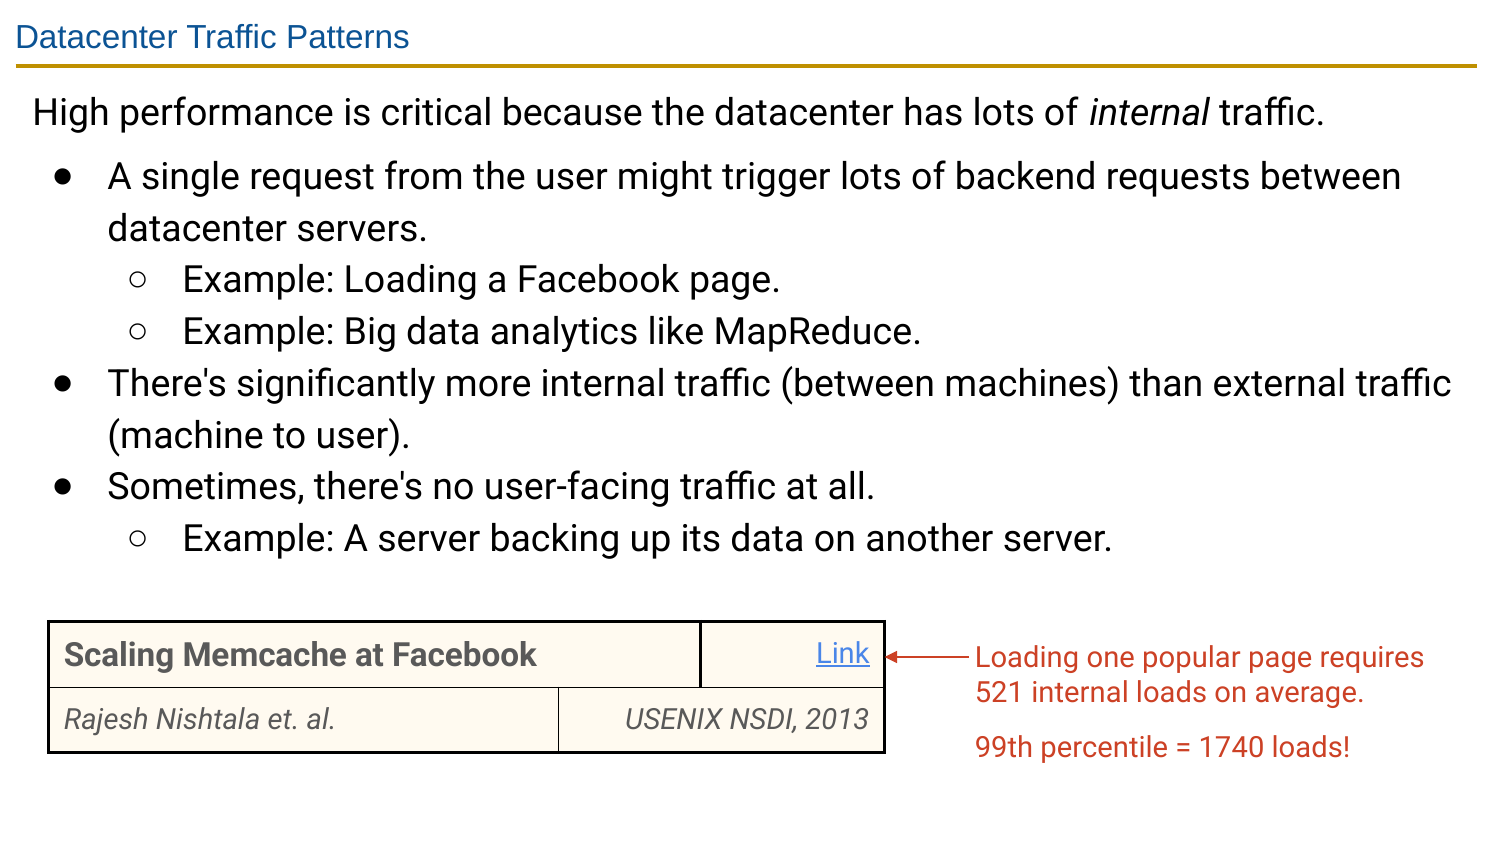

# Datacenter Traffic Patterns
High performance is critical because the datacenter has lots of internal traffic.
A single request from the user might trigger lots of backend requests between datacenter servers.
Example: Loading a Facebook page.
Example: Big data analytics like MapReduce.
There's significantly more internal traffic (between machines) than external traffic (machine to user).
Sometimes, there's no user-facing traffic at all.
Example: A server backing up its data on another server.
| Scaling Memcache at Facebook |  | Link |
| --- | --- | --- |
| Rajesh Nishtala et. al. | USENIX NSDI, 2013 |  |
Loading one popular page requires 521 internal loads on average.

99th percentile = 1740 loads!